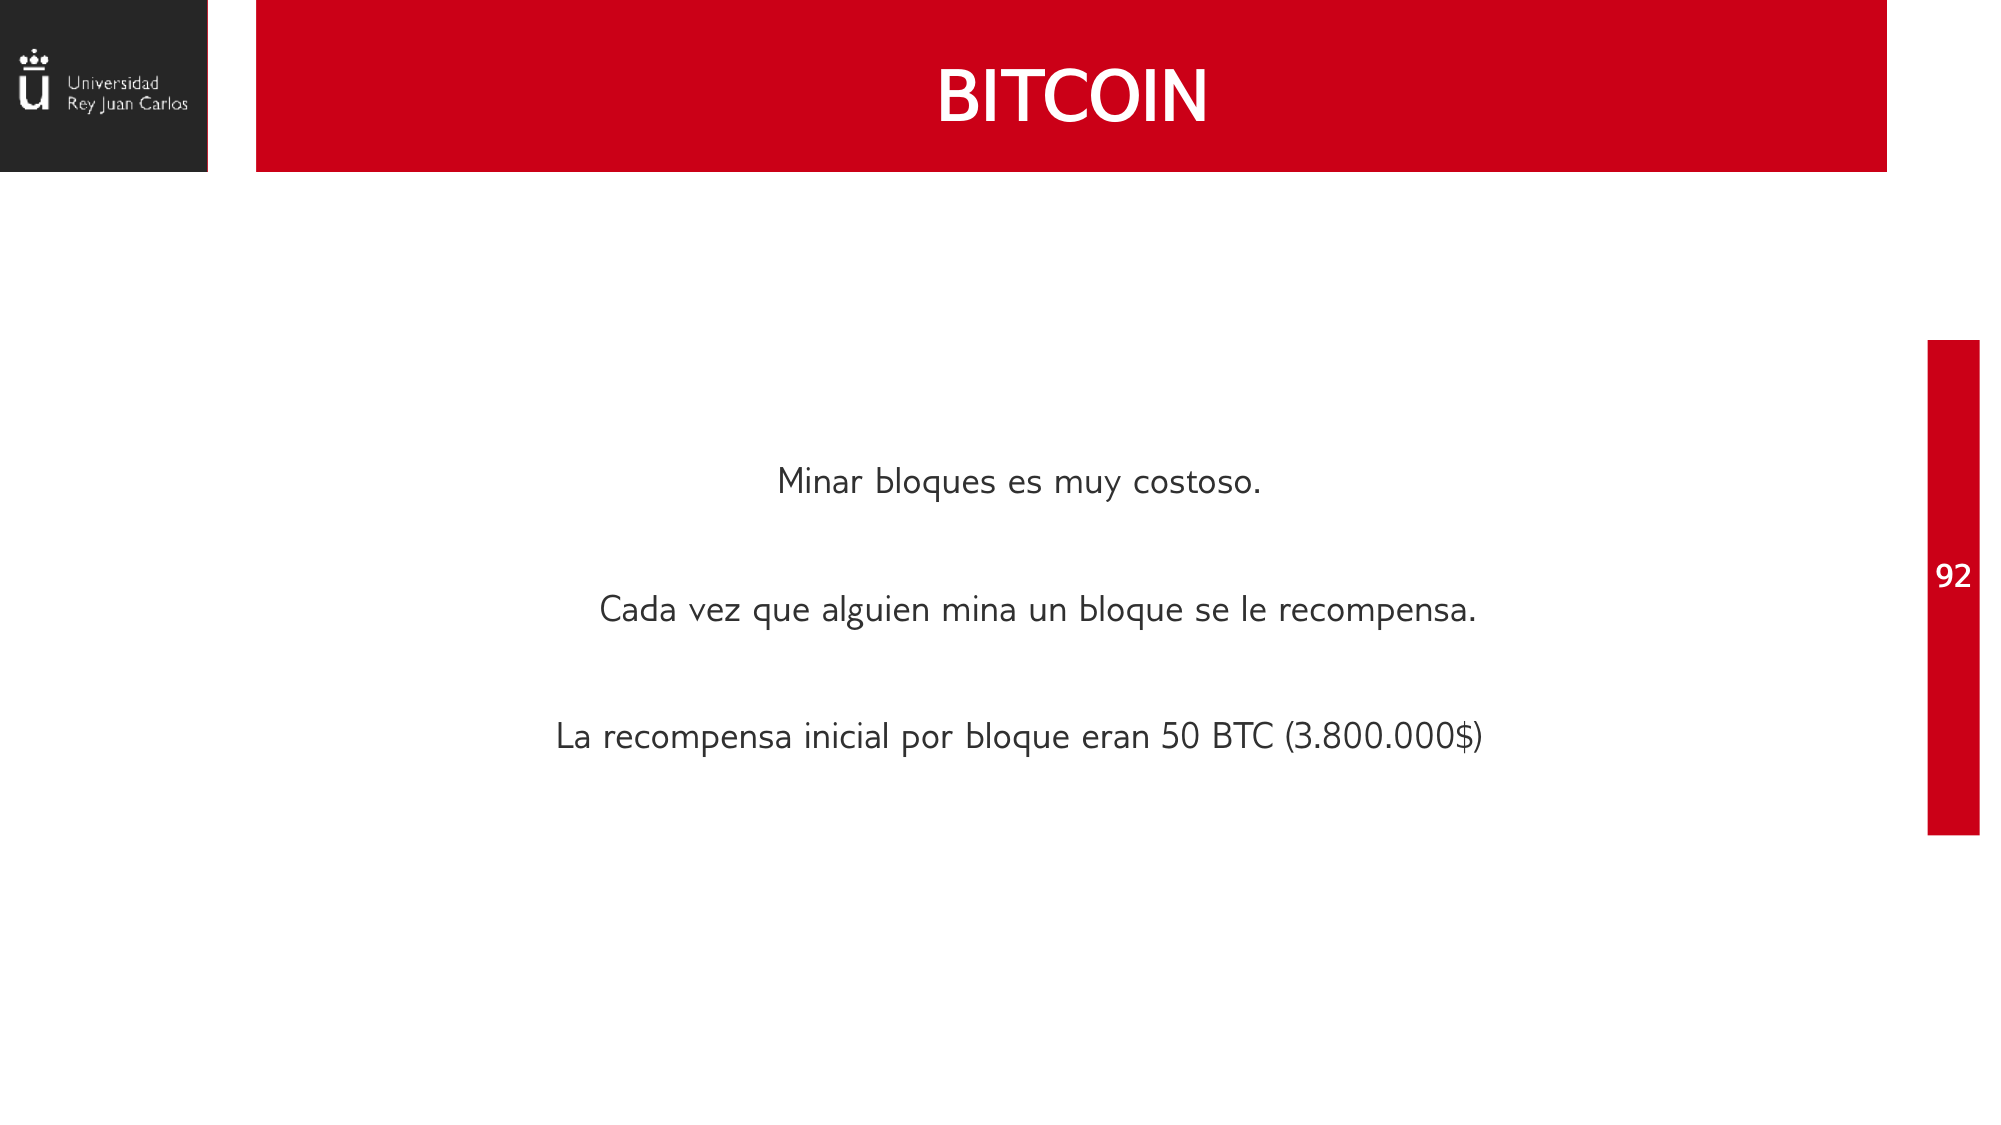

# BITCOIN
Minar bloques es muy costoso.
Cada vez que alguien mina un bloque se le recompensa.
La recompensa inicial por bloque eran 50 BTC (3.800.000$)
92